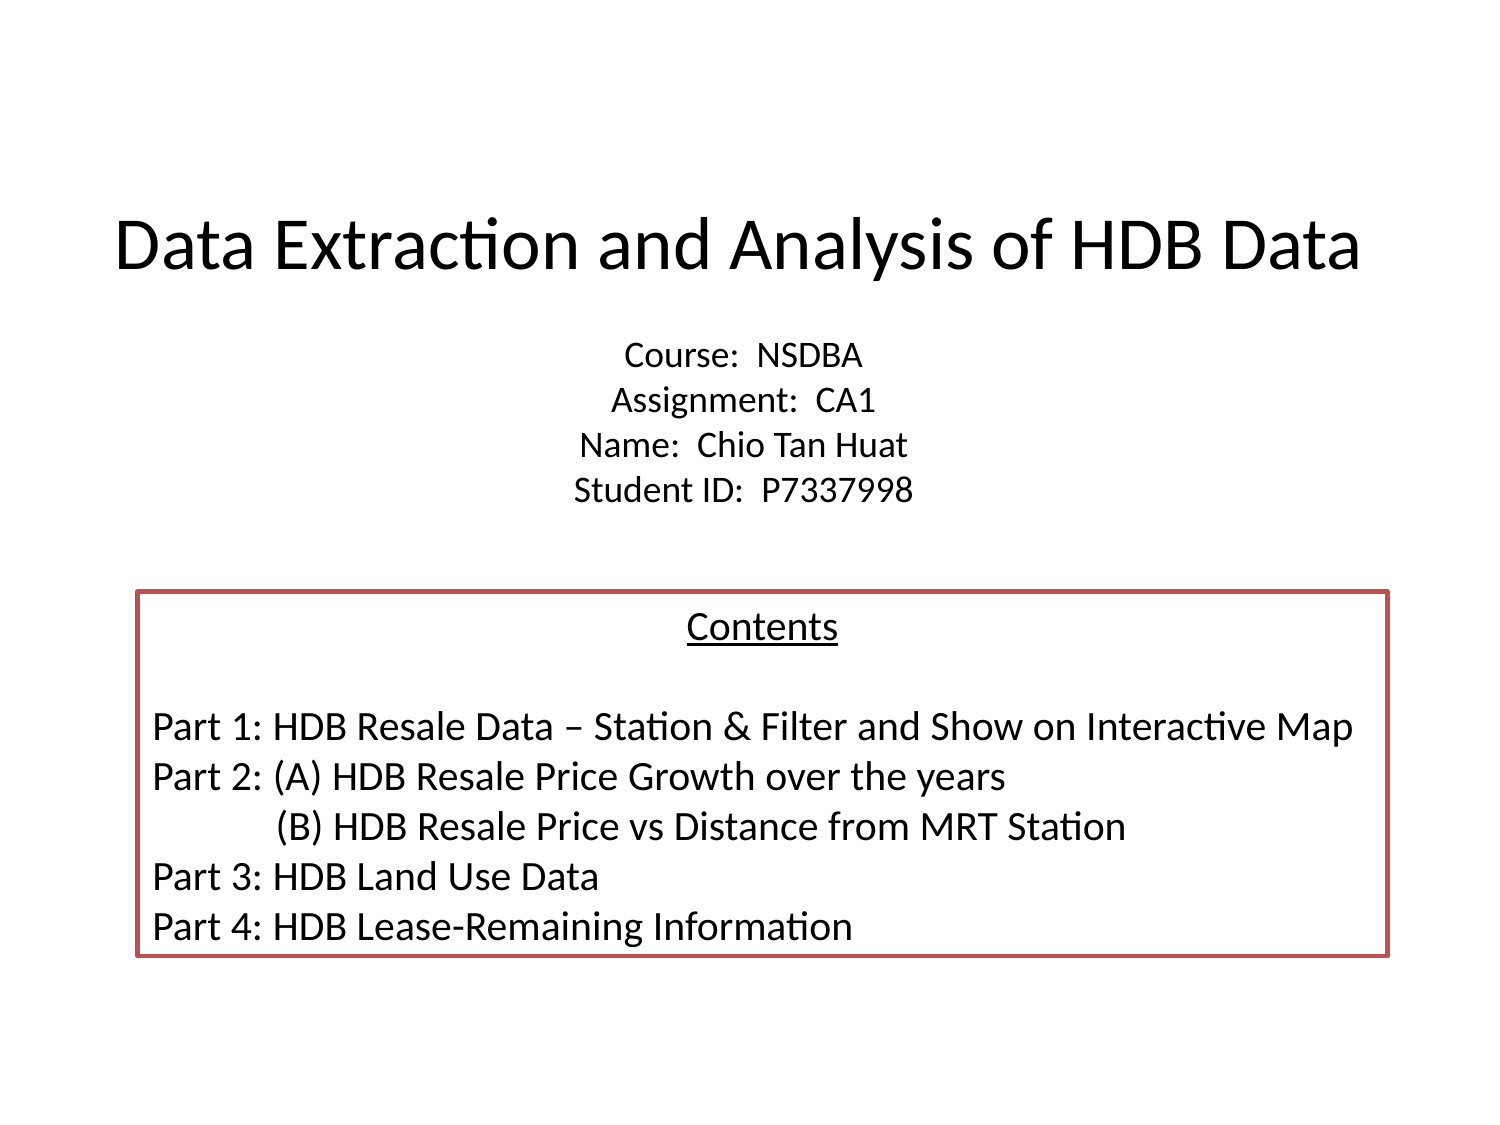

Data Extraction and Analysis of HDB Data

Course:  NSDBA
Assignment:  CA1
Name:  Chio Tan Huat
Student ID:  P7337998
Contents

Part 1: HDB Resale Data – Station & Filter and Show on Interactive Map Part 2: (A) HDB Resale Price Growth over the years
             (B) HDB Resale Price vs Distance from MRT Station
Part 3: HDB Land Use Data
Part 4: HDB Lease-Remaining Information